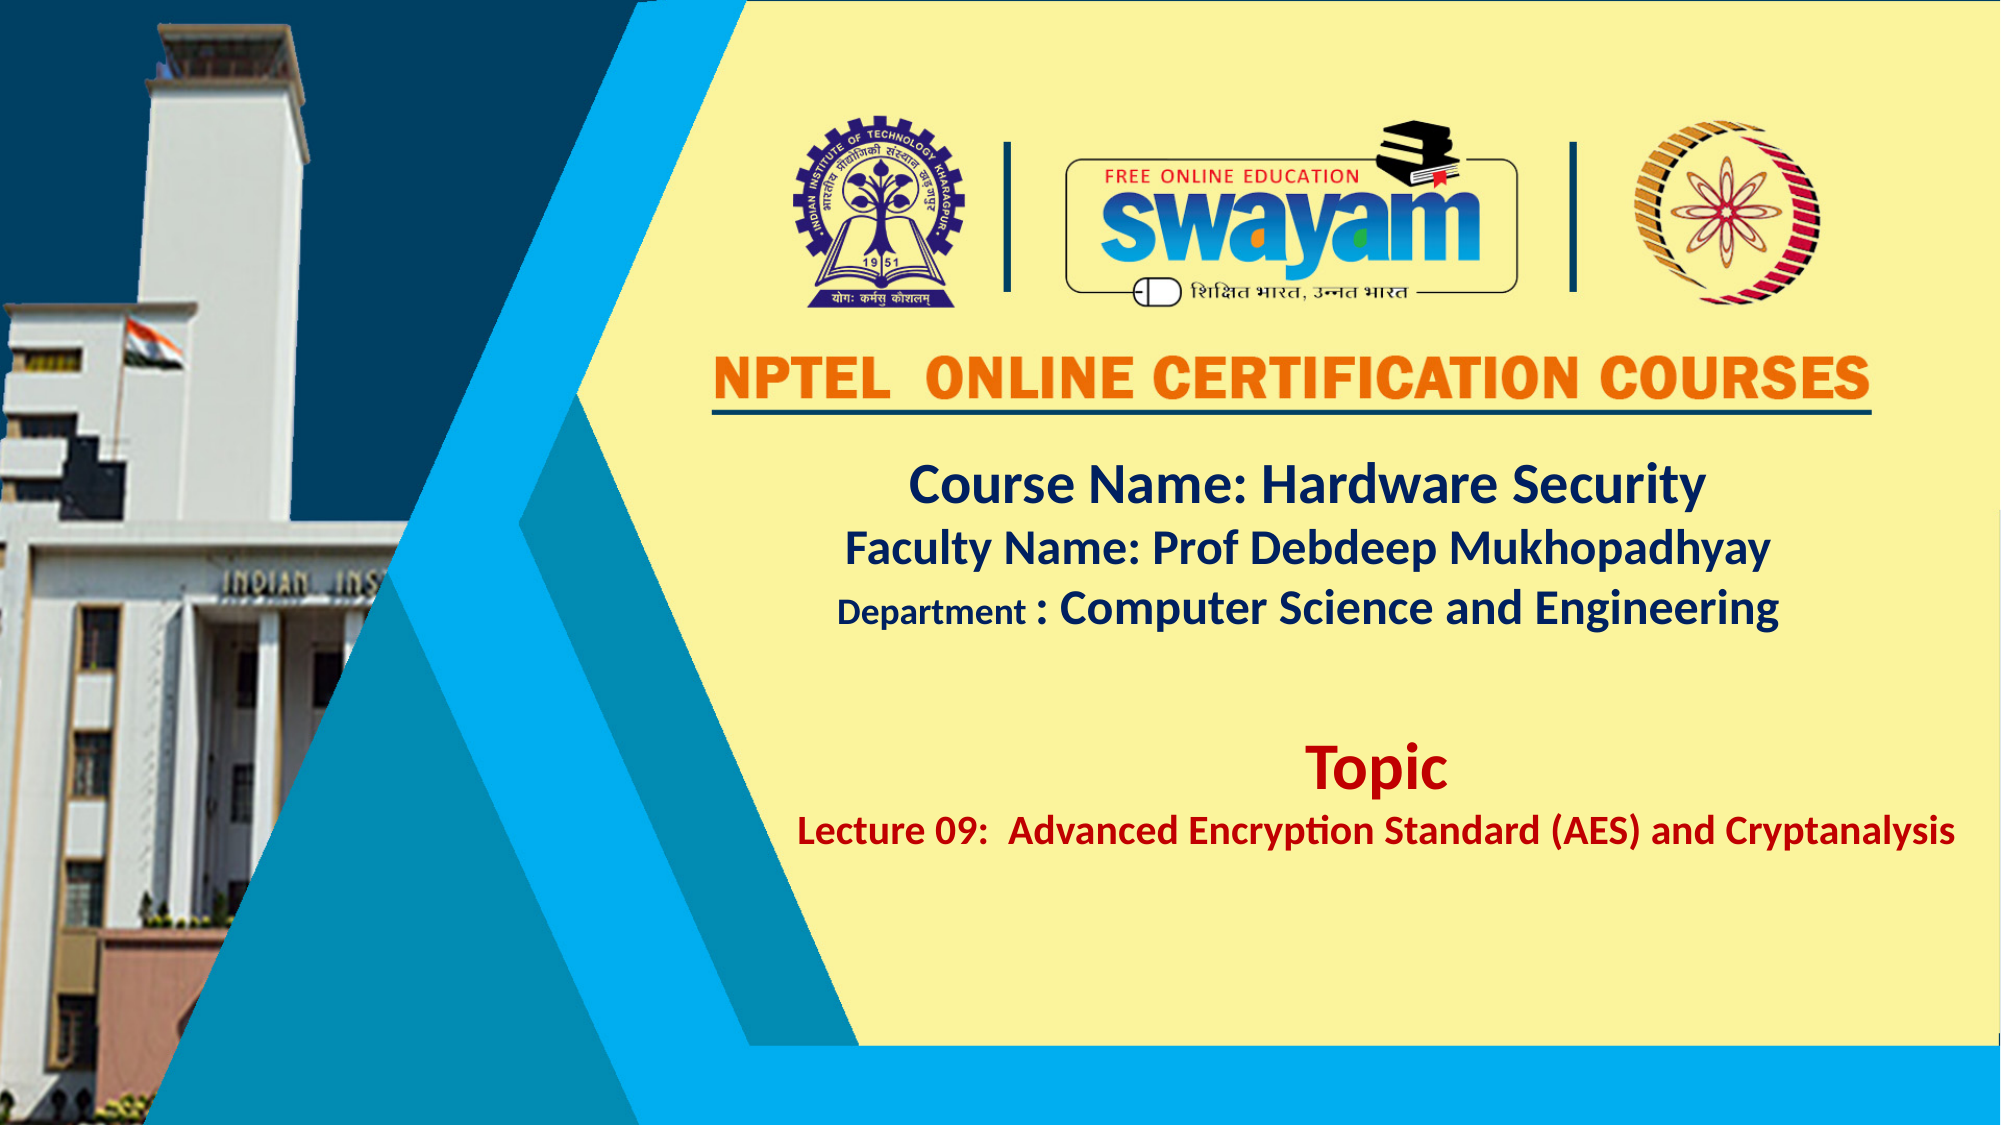

Course Name: Hardware Security
Faculty Name: Prof Debdeep Mukhopadhyay
Department : Computer Science and Engineering

Topic
Lecture 09:  Advanced Encryption Standard (AES) and Cryptanalysis